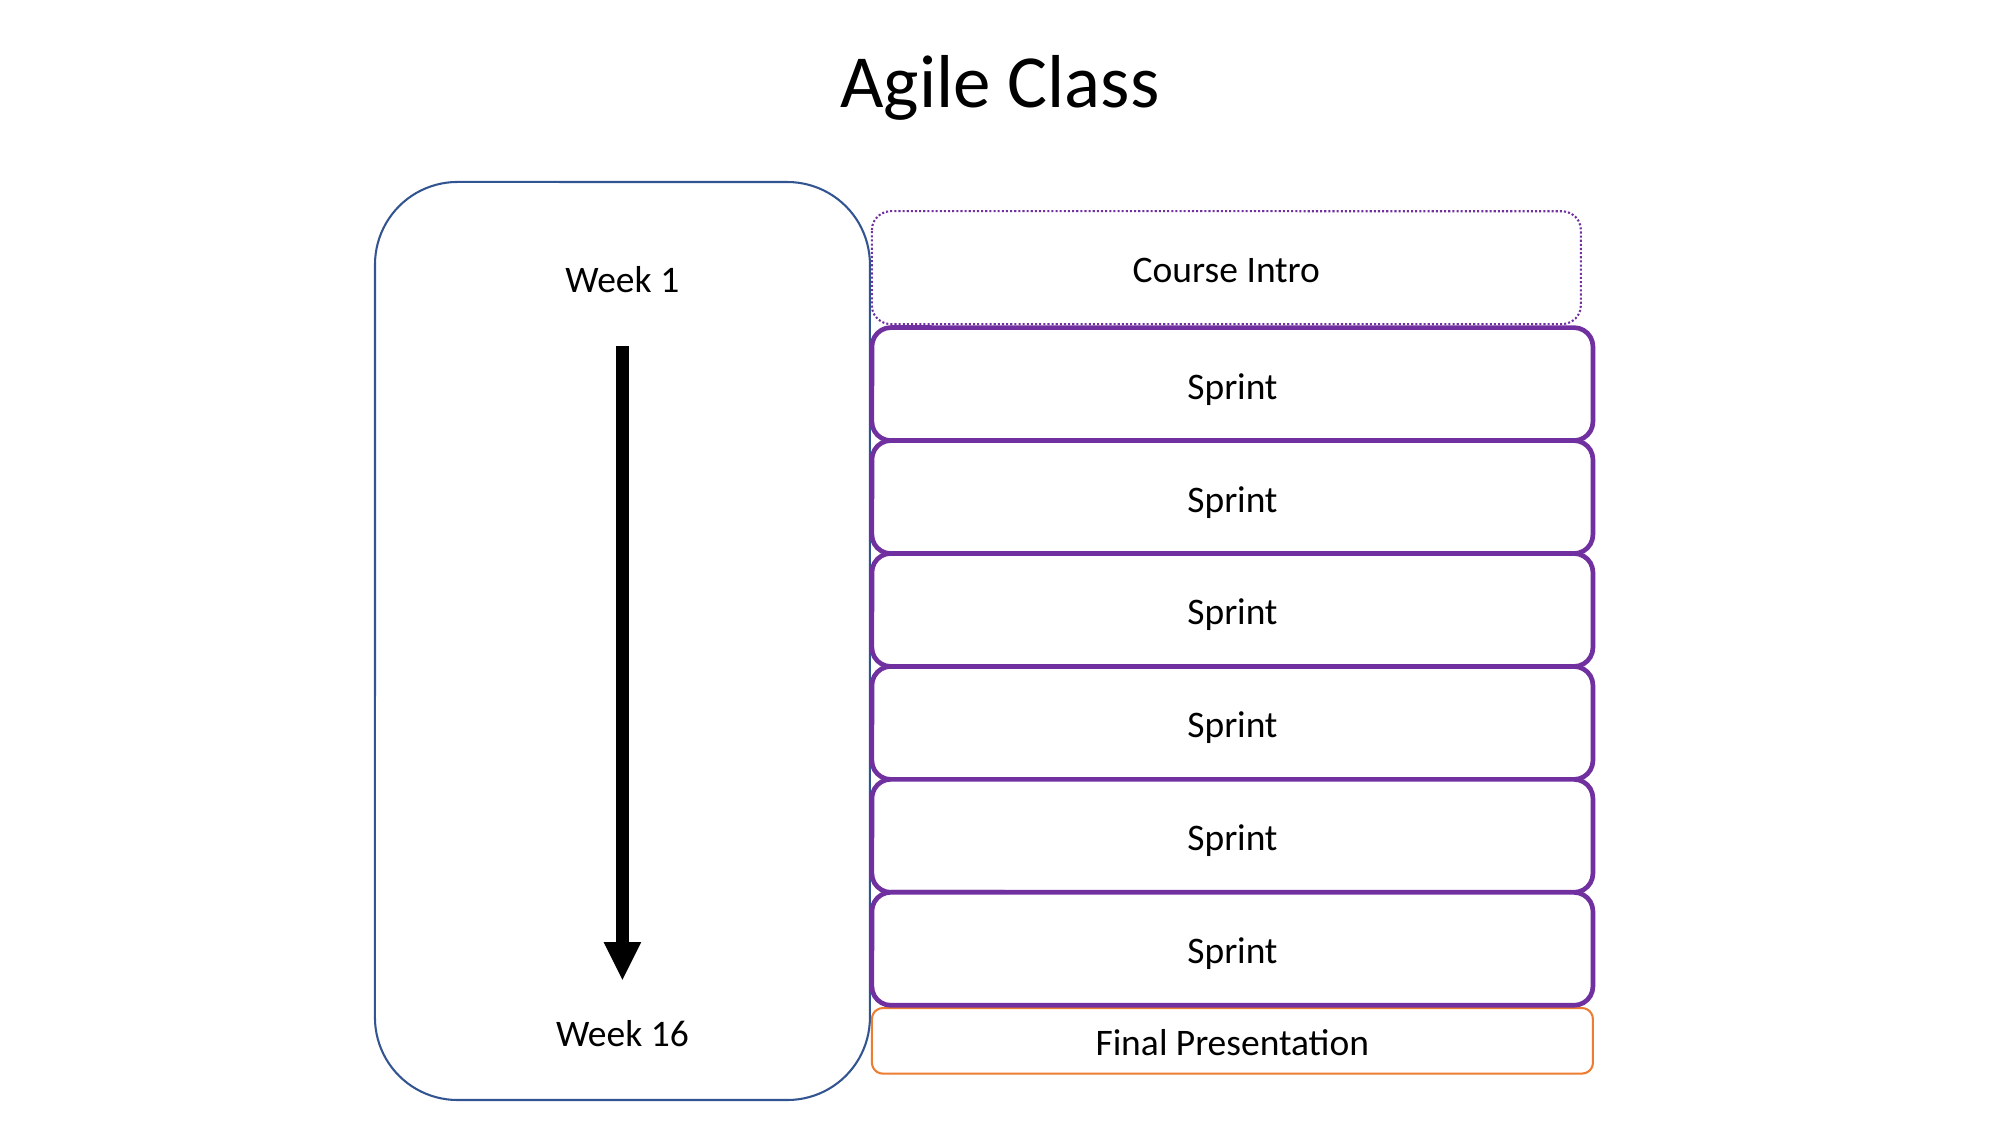

Agile Class

Course Intro
Week 1
Sprint
Sprint
Sprint
Sprint
Sprint
Sprint
Week 16
Final Presentation